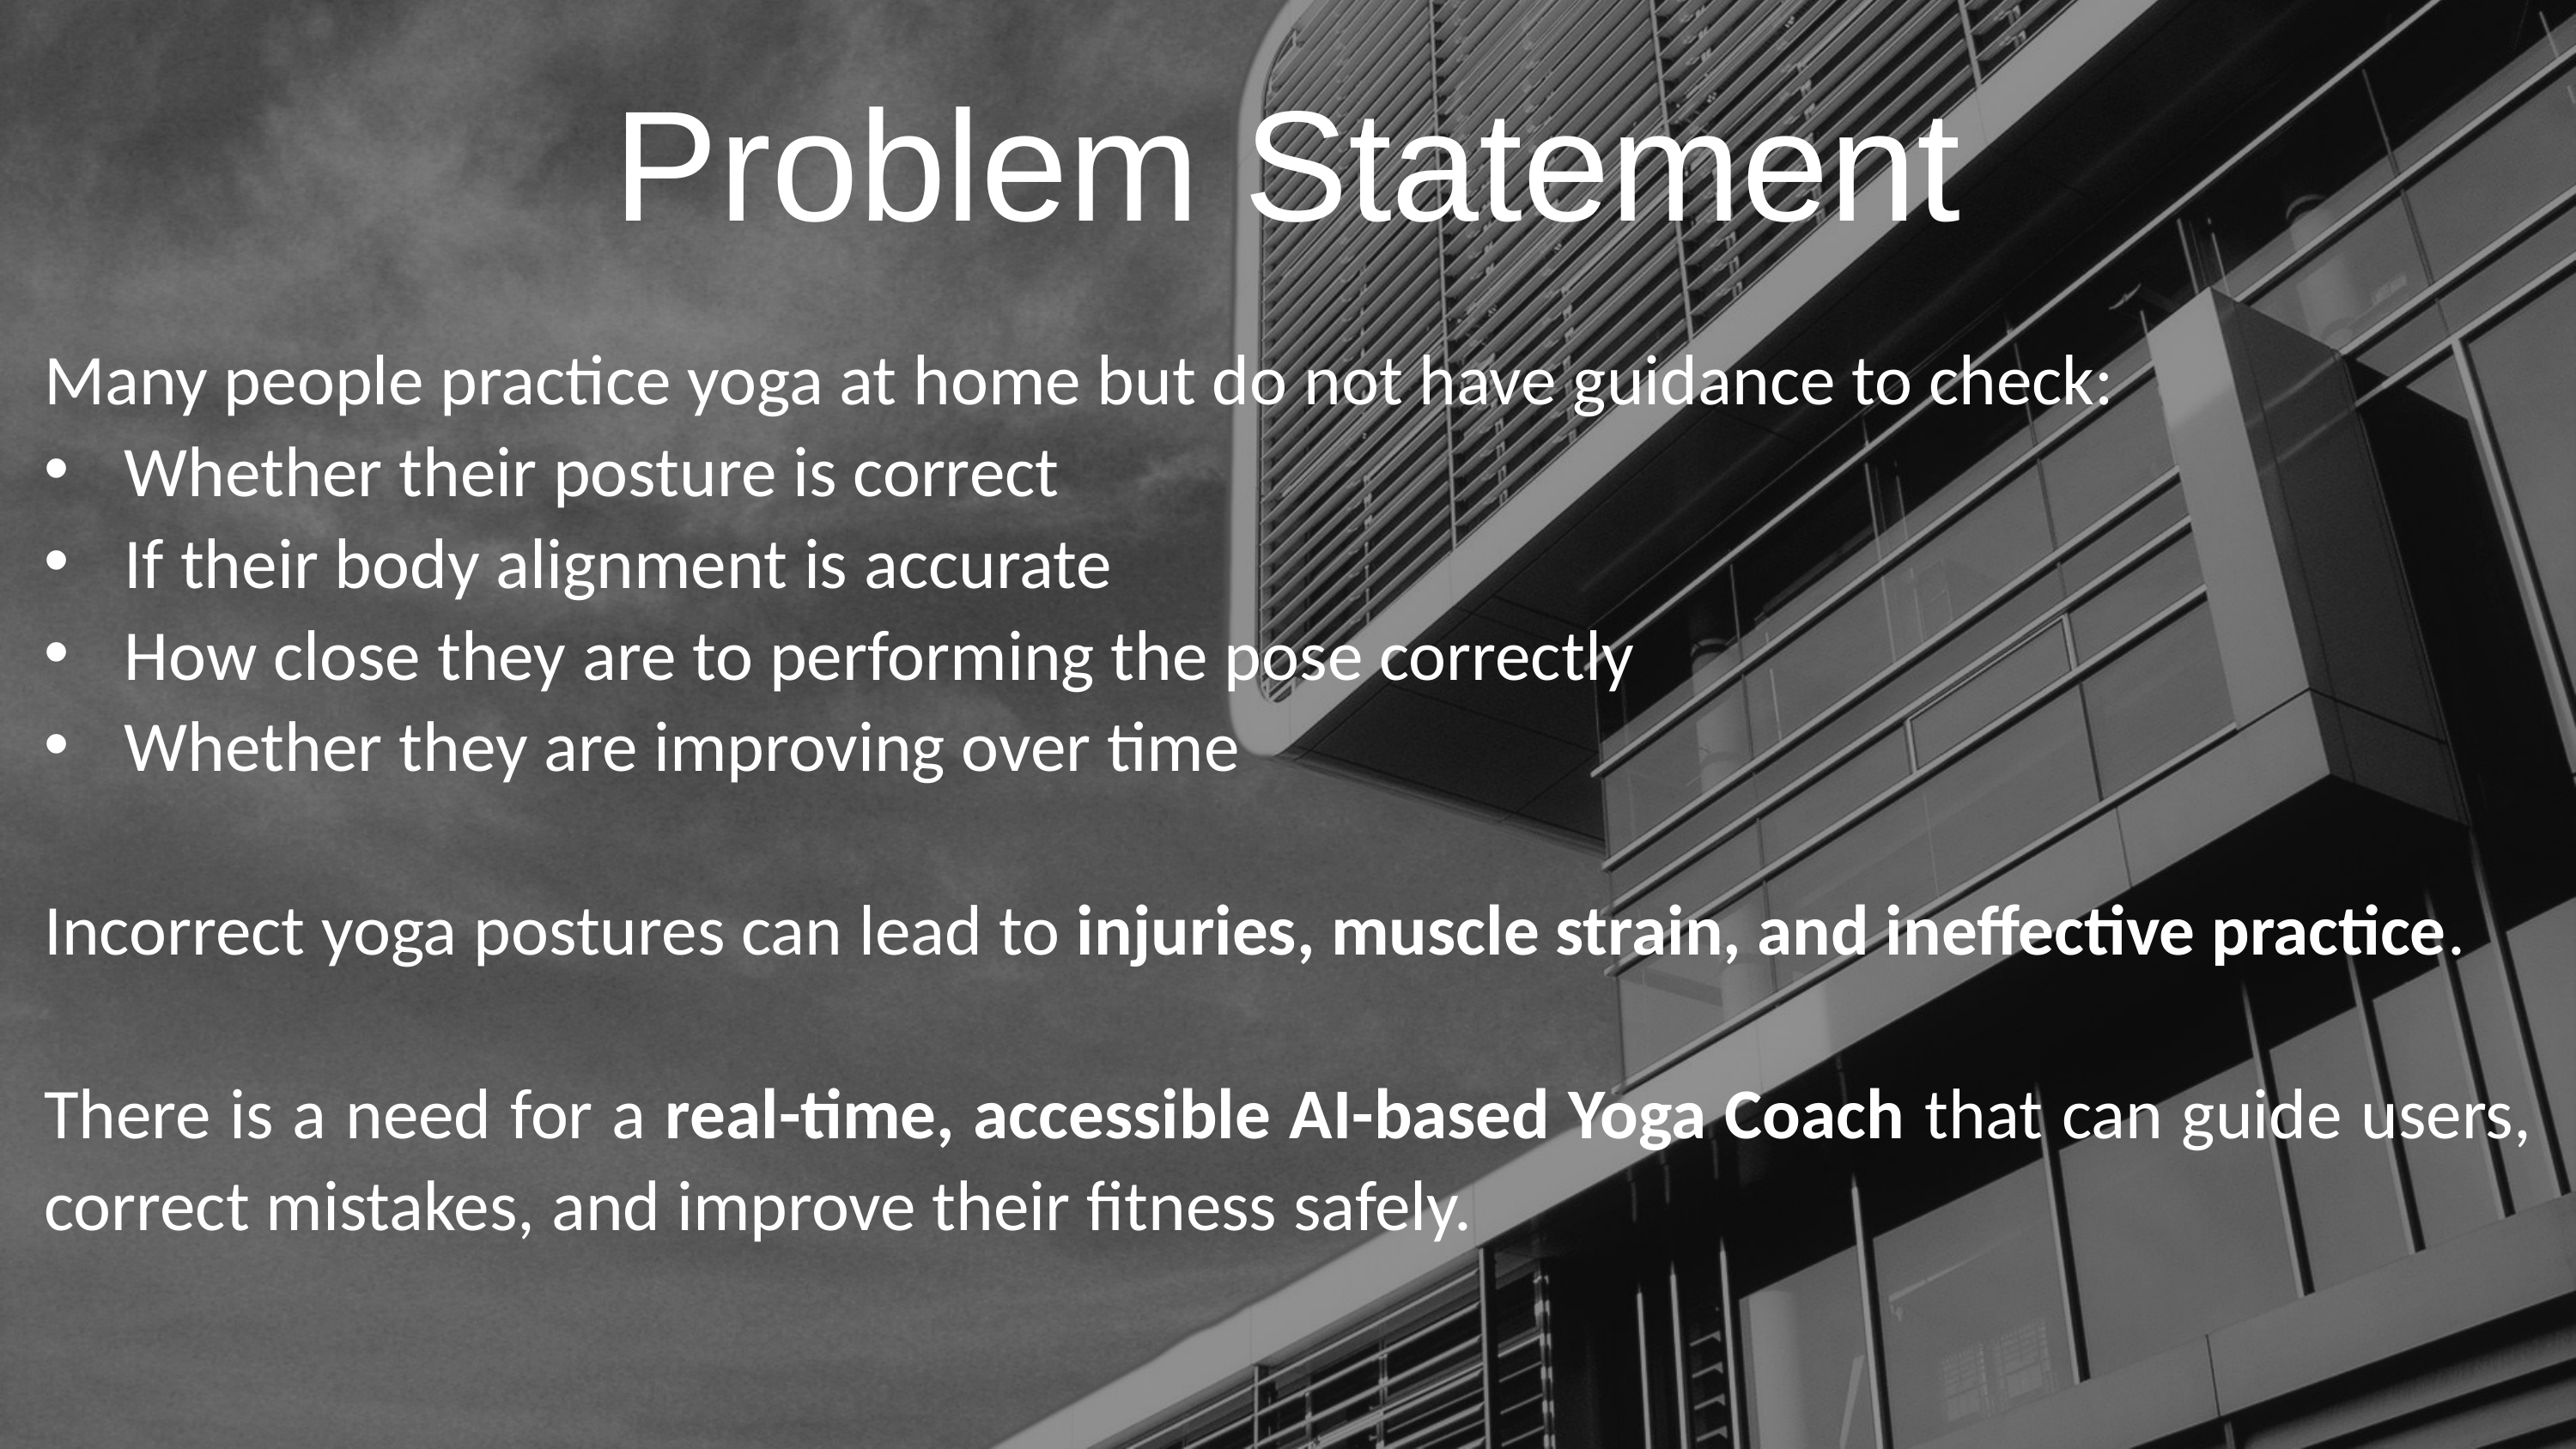

Problem Statement
Many people practice yoga at home but do not have guidance to check:
Whether their posture is correct
If their body alignment is accurate
How close they are to performing the pose correctly
Whether they are improving over time

Incorrect yoga postures can lead to injuries, muscle strain, and ineffective practice.

There is a need for a real-time, accessible AI-based Yoga Coach that can guide users, correct mistakes, and improve their fitness safely.